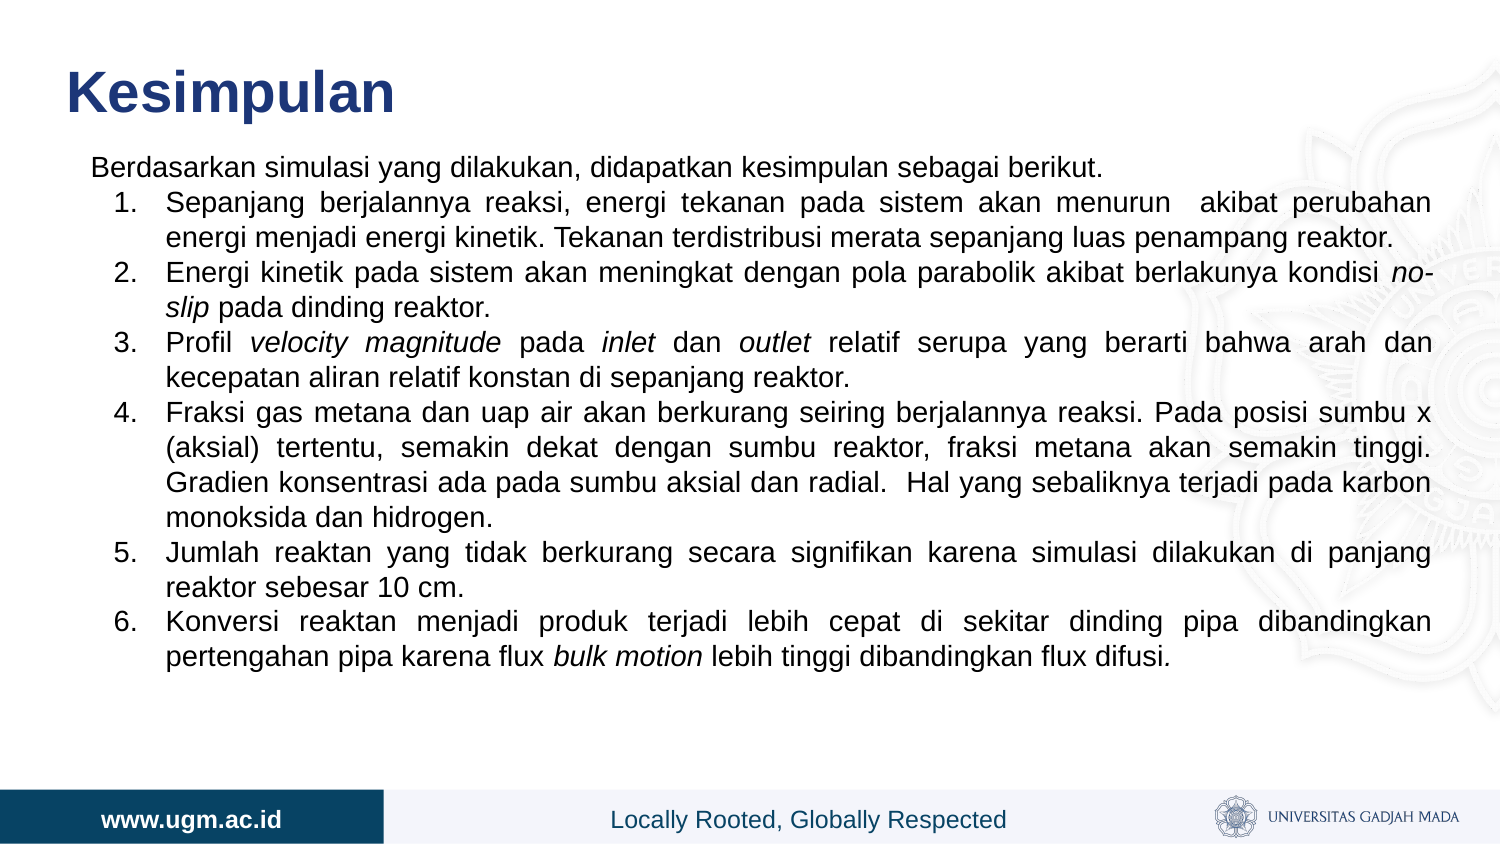

# Kesimpulan
Berdasarkan simulasi yang dilakukan, didapatkan kesimpulan sebagai berikut.
Sepanjang berjalannya reaksi, energi tekanan pada sistem akan menurun  akibat perubahan energi menjadi energi kinetik. Tekanan terdistribusi merata sepanjang luas penampang reaktor.
Energi kinetik pada sistem akan meningkat dengan pola parabolik akibat berlakunya kondisi no-slip pada dinding reaktor.
Profil velocity magnitude pada inlet dan outlet relatif serupa yang berarti bahwa arah dan kecepatan aliran relatif konstan di sepanjang reaktor.
Fraksi gas metana dan uap air akan berkurang seiring berjalannya reaksi. Pada posisi sumbu x (aksial) tertentu, semakin dekat dengan sumbu reaktor, fraksi metana akan semakin tinggi. Gradien konsentrasi ada pada sumbu aksial dan radial.  Hal yang sebaliknya terjadi pada karbon monoksida dan hidrogen.
Jumlah reaktan yang tidak berkurang secara signifikan karena simulasi dilakukan di panjang reaktor sebesar 10 cm.
Konversi reaktan menjadi produk terjadi lebih cepat di sekitar dinding pipa dibandingkan pertengahan pipa karena flux bulk motion lebih tinggi dibandingkan flux difusi.